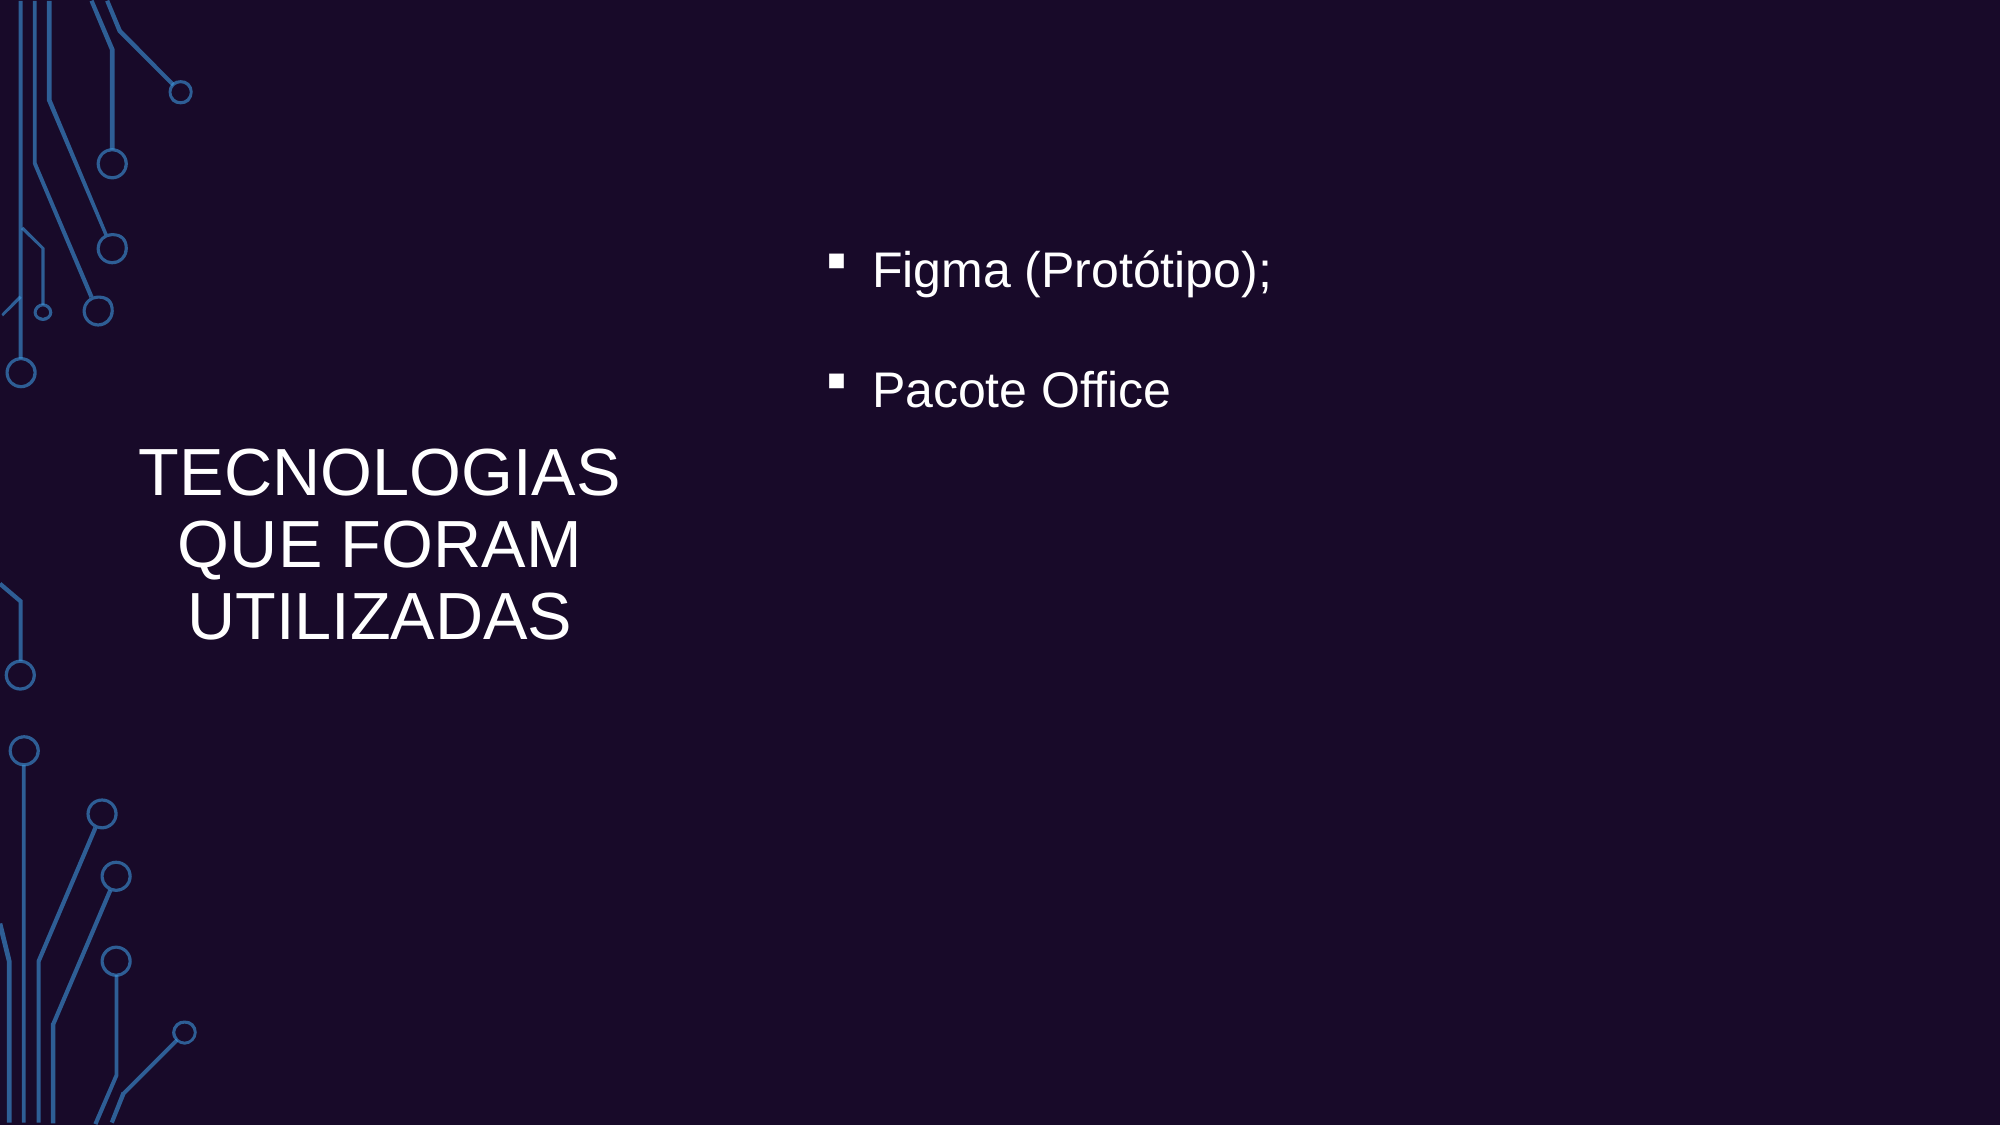

Figma (Protótipo);

Pacote Office

# Tecnologias que foram utilizadas